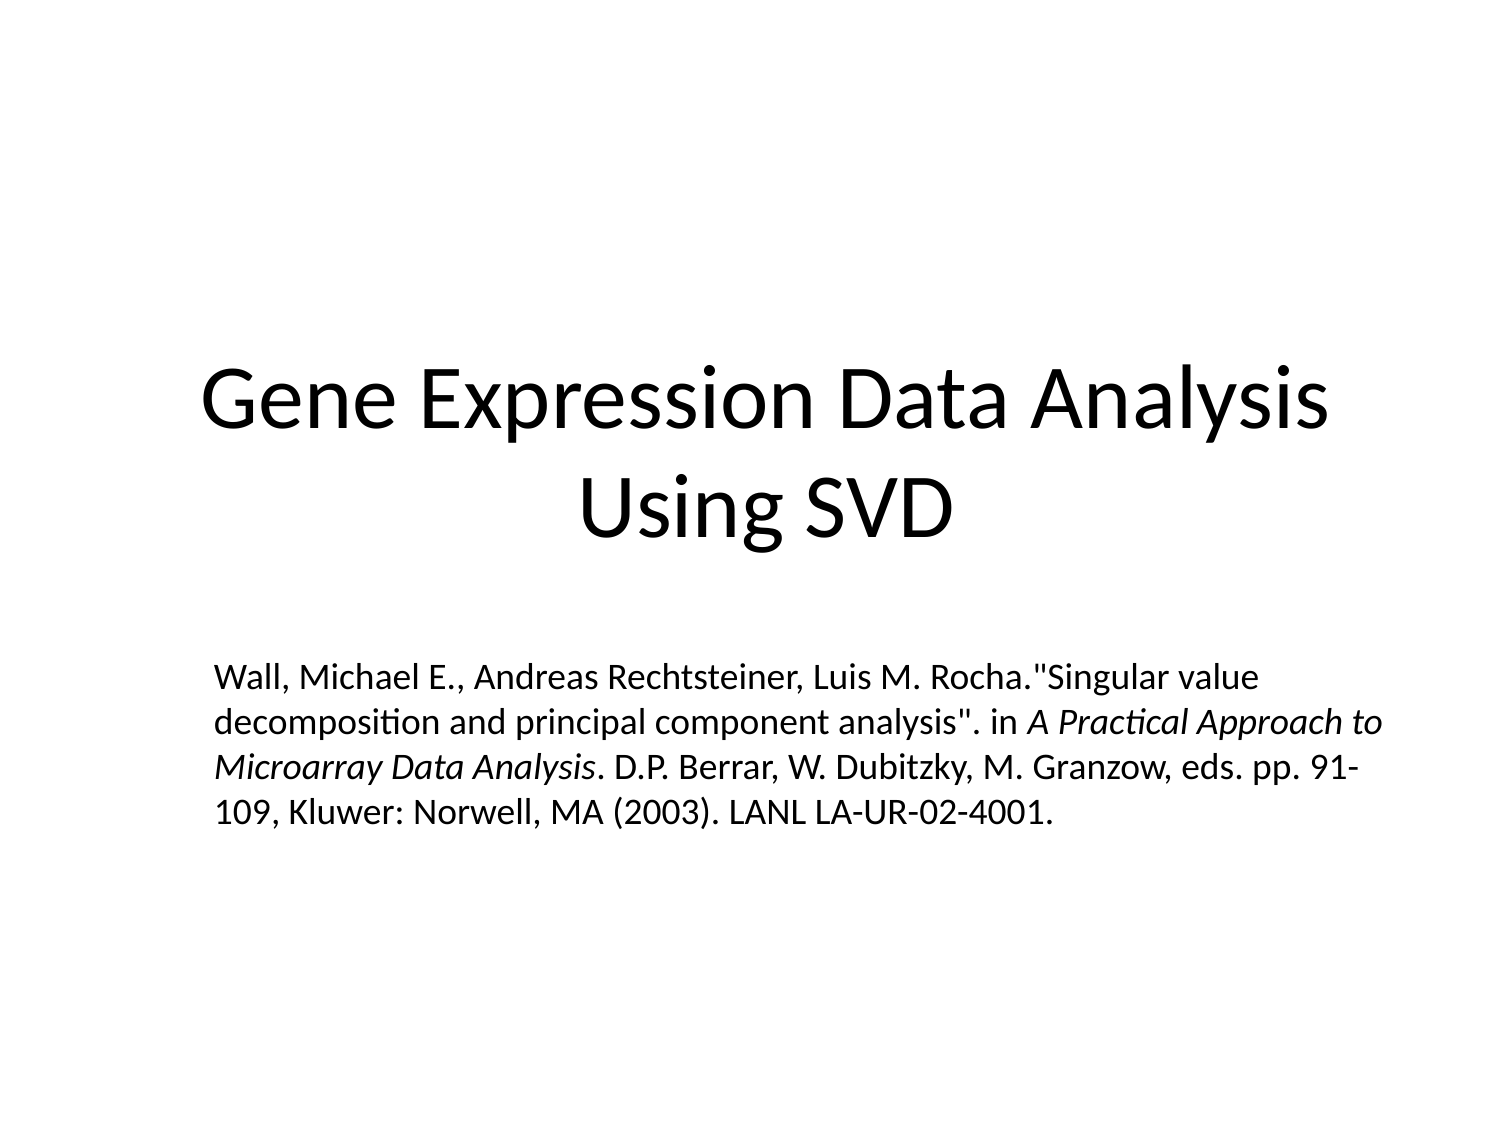

# Gene Expression Data Analysis Using SVD
Wall, Michael E., Andreas Rechtsteiner, Luis M. Rocha."Singular value decomposition and principal component analysis". in A Practical Approach to Microarray Data Analysis. D.P. Berrar, W. Dubitzky, M. Granzow, eds. pp. 91-109, Kluwer: Norwell, MA (2003). LANL LA-UR-02-4001.